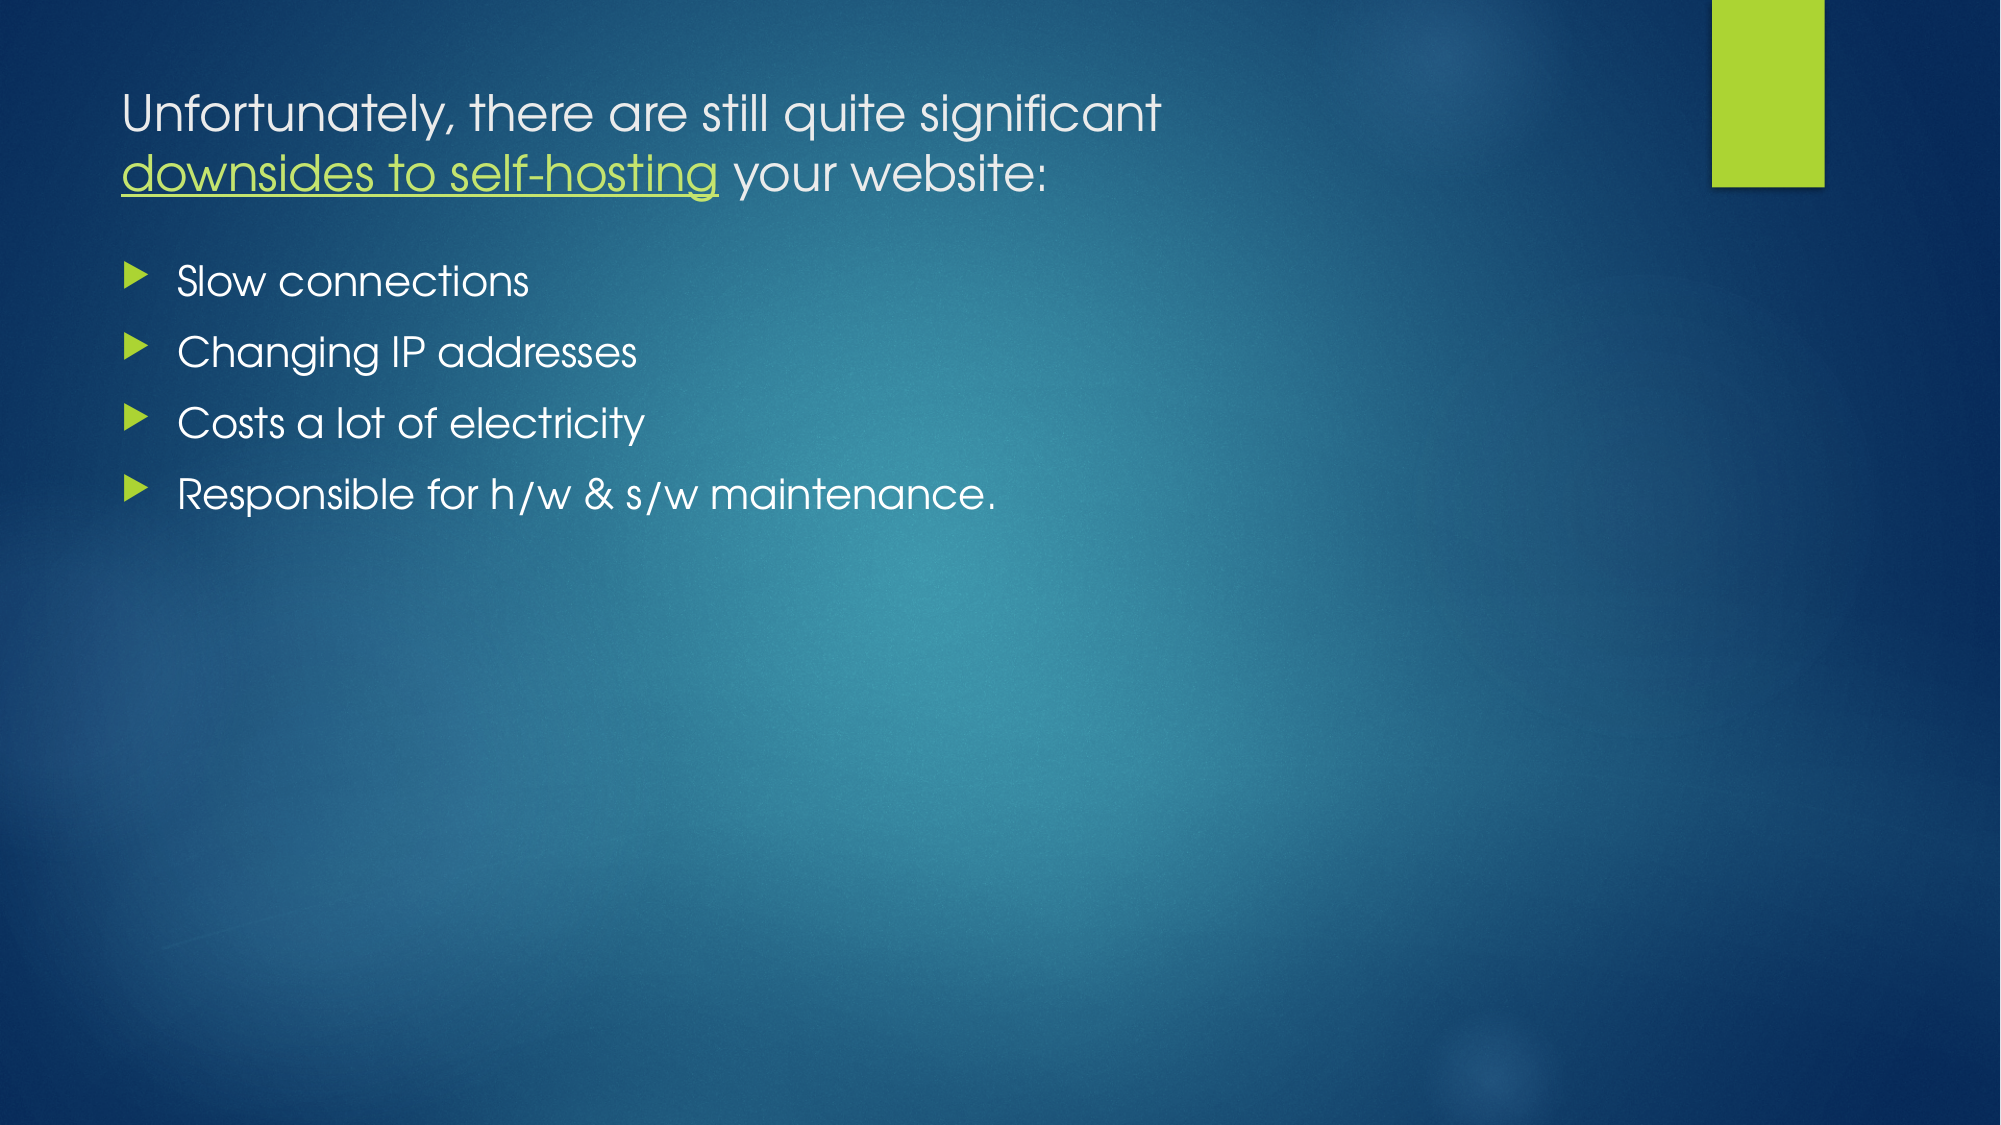

# Unfortunately, there are still quite significant downsides to self-hosting your website:
Slow connections
Changing IP addresses
Costs a lot of electricity
Responsible for h/w & s/w maintenance.